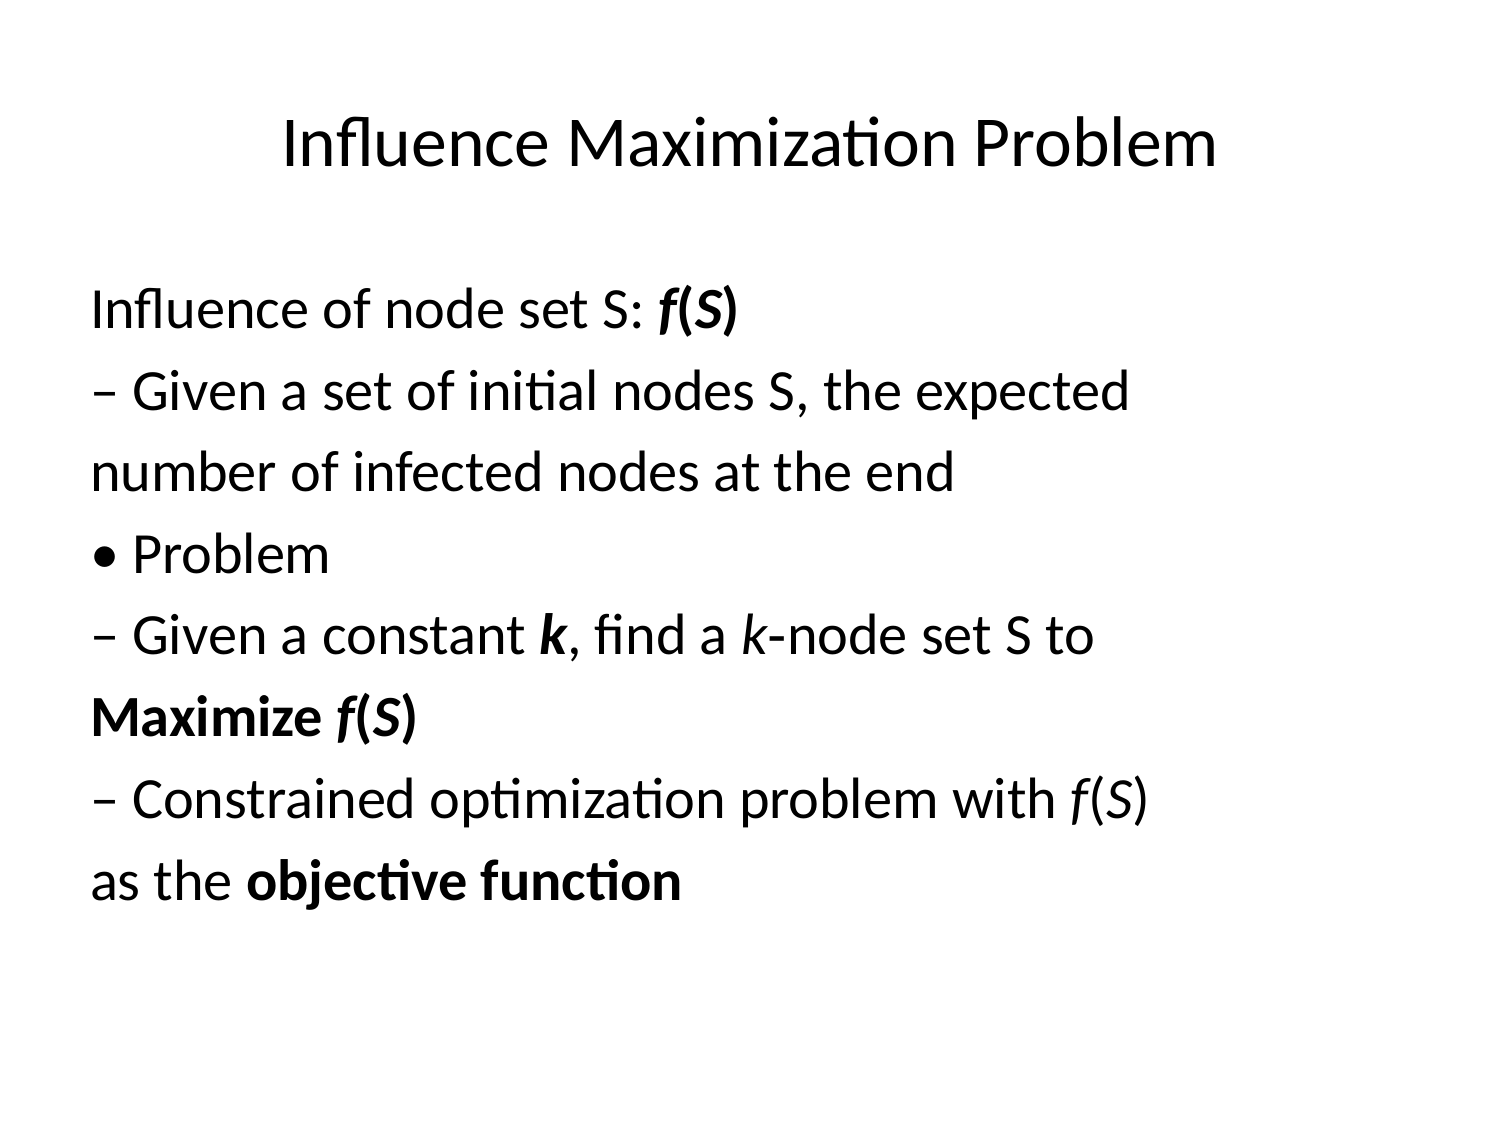

# Influence Maximization Problem
Influence of node set S: f(S)
– Given a set of initial nodes S, the expected
number of infected nodes at the end
• Problem
– Given a constant k, find a k‐node set S to
Maximize f(S)
– Constrained optimization problem with f(S)
as the objective function